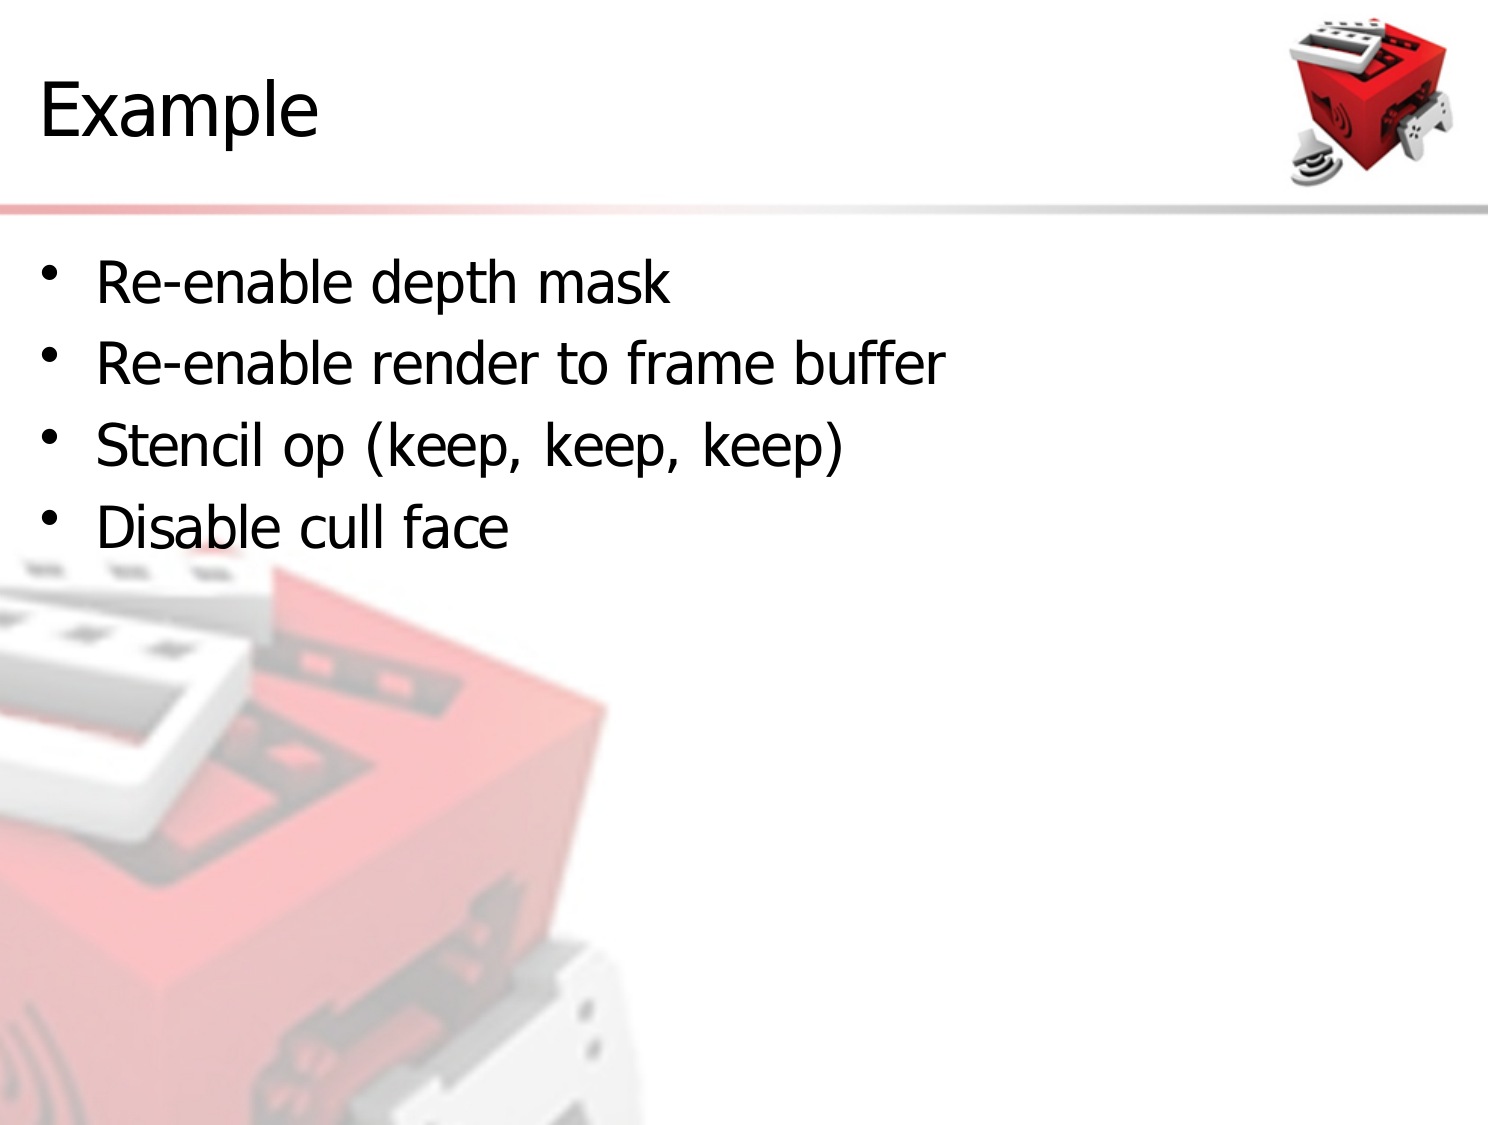

# Example
Re-enable depth mask
Re-enable render to frame buffer
Stencil op (keep, keep, keep)
Disable cull face